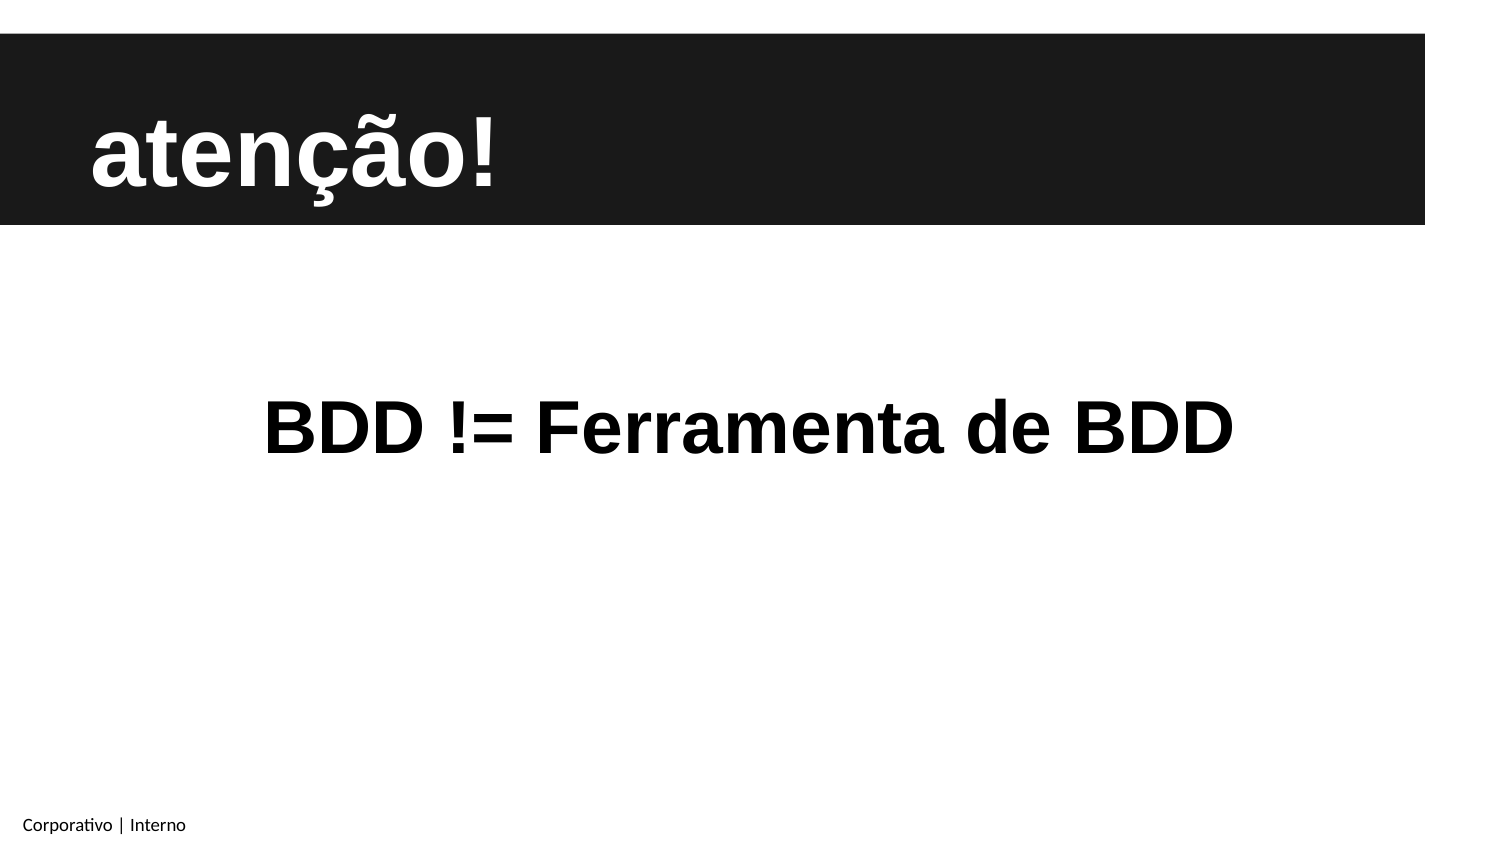

# atenção!
BDD != Ferramenta de BDD